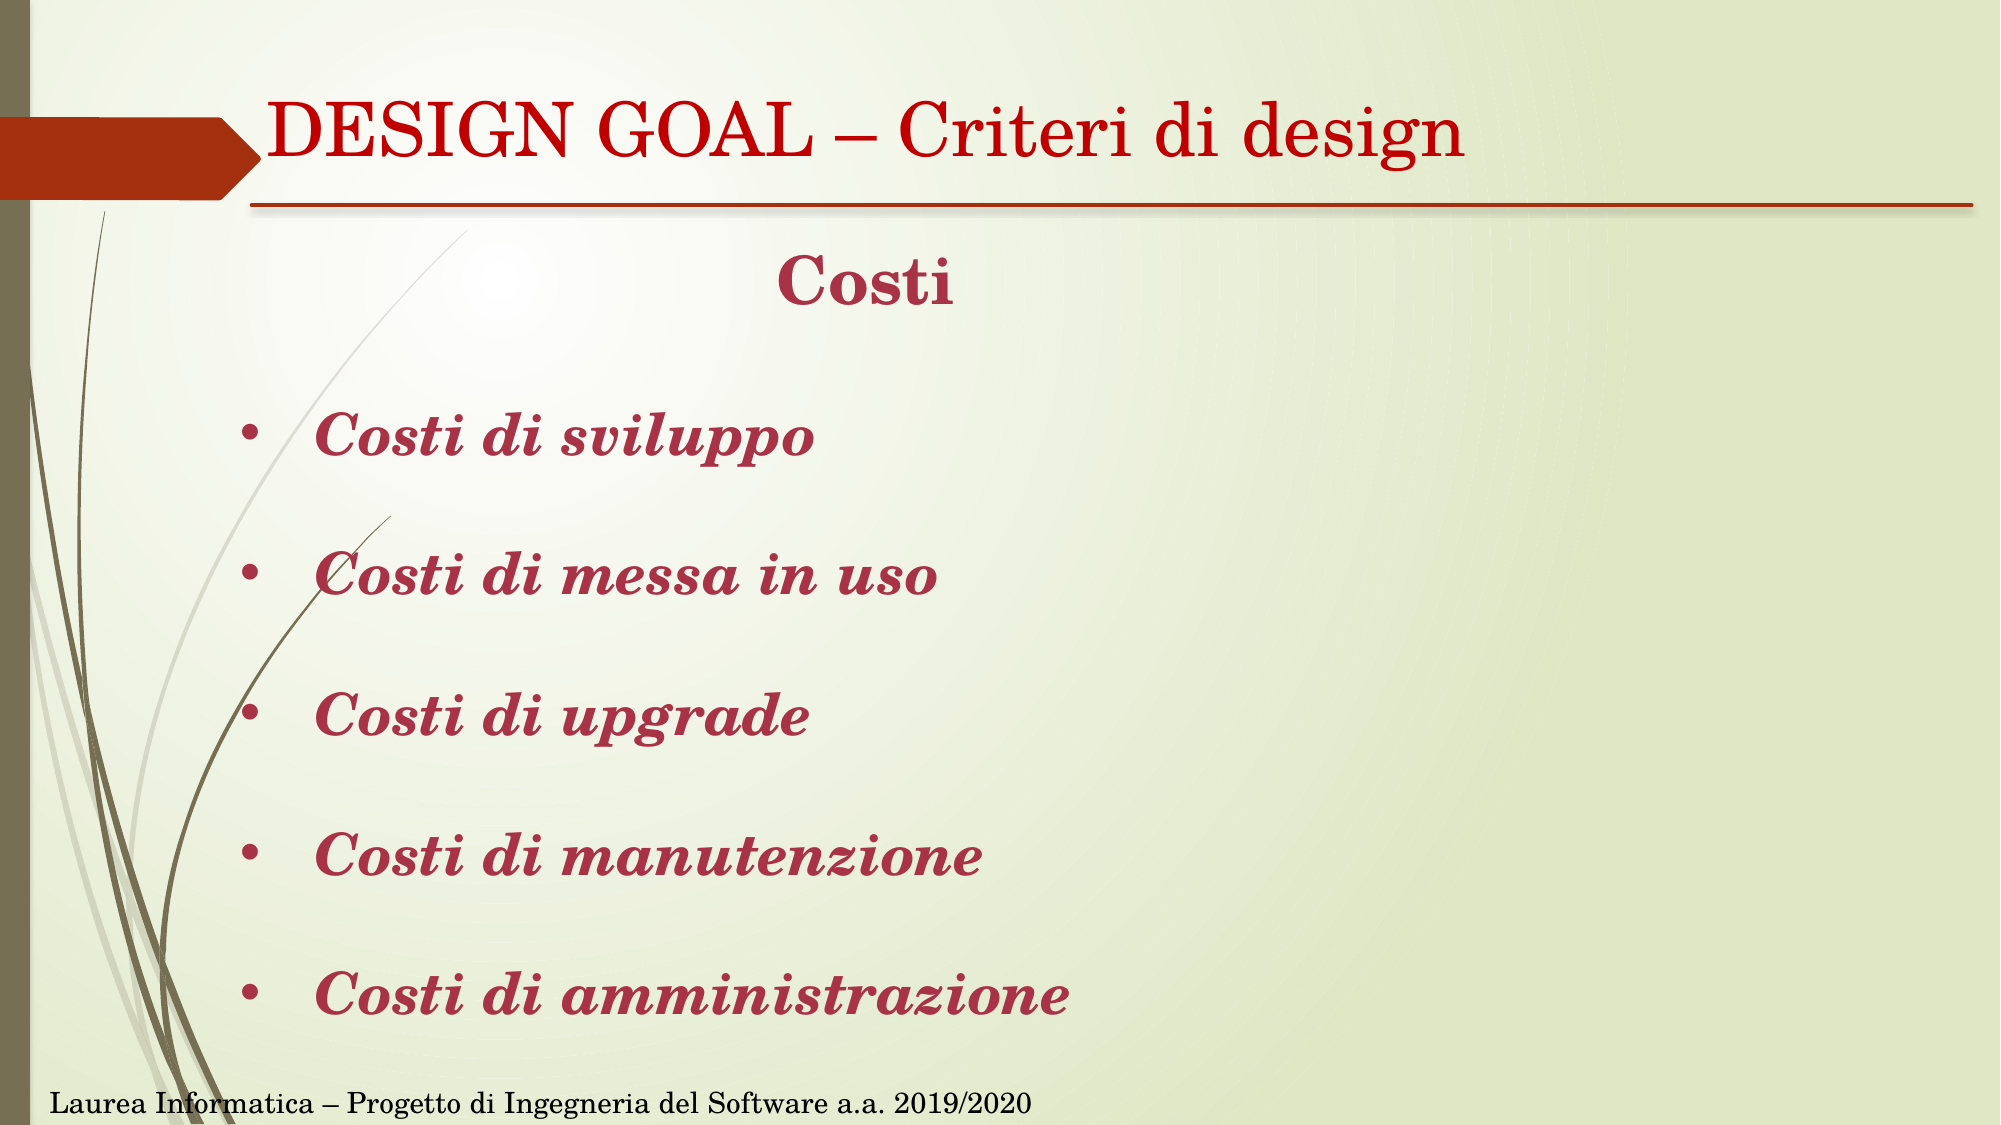

# DESIGN GOAL – Criteri di design
Costi
Costi di sviluppo

Costi di messa in uso

Costi di upgrade

Costi di manutenzione

Costi di amministrazione

Laurea Informatica – Progetto di Ingegneria del Software a.a. 2019/2020